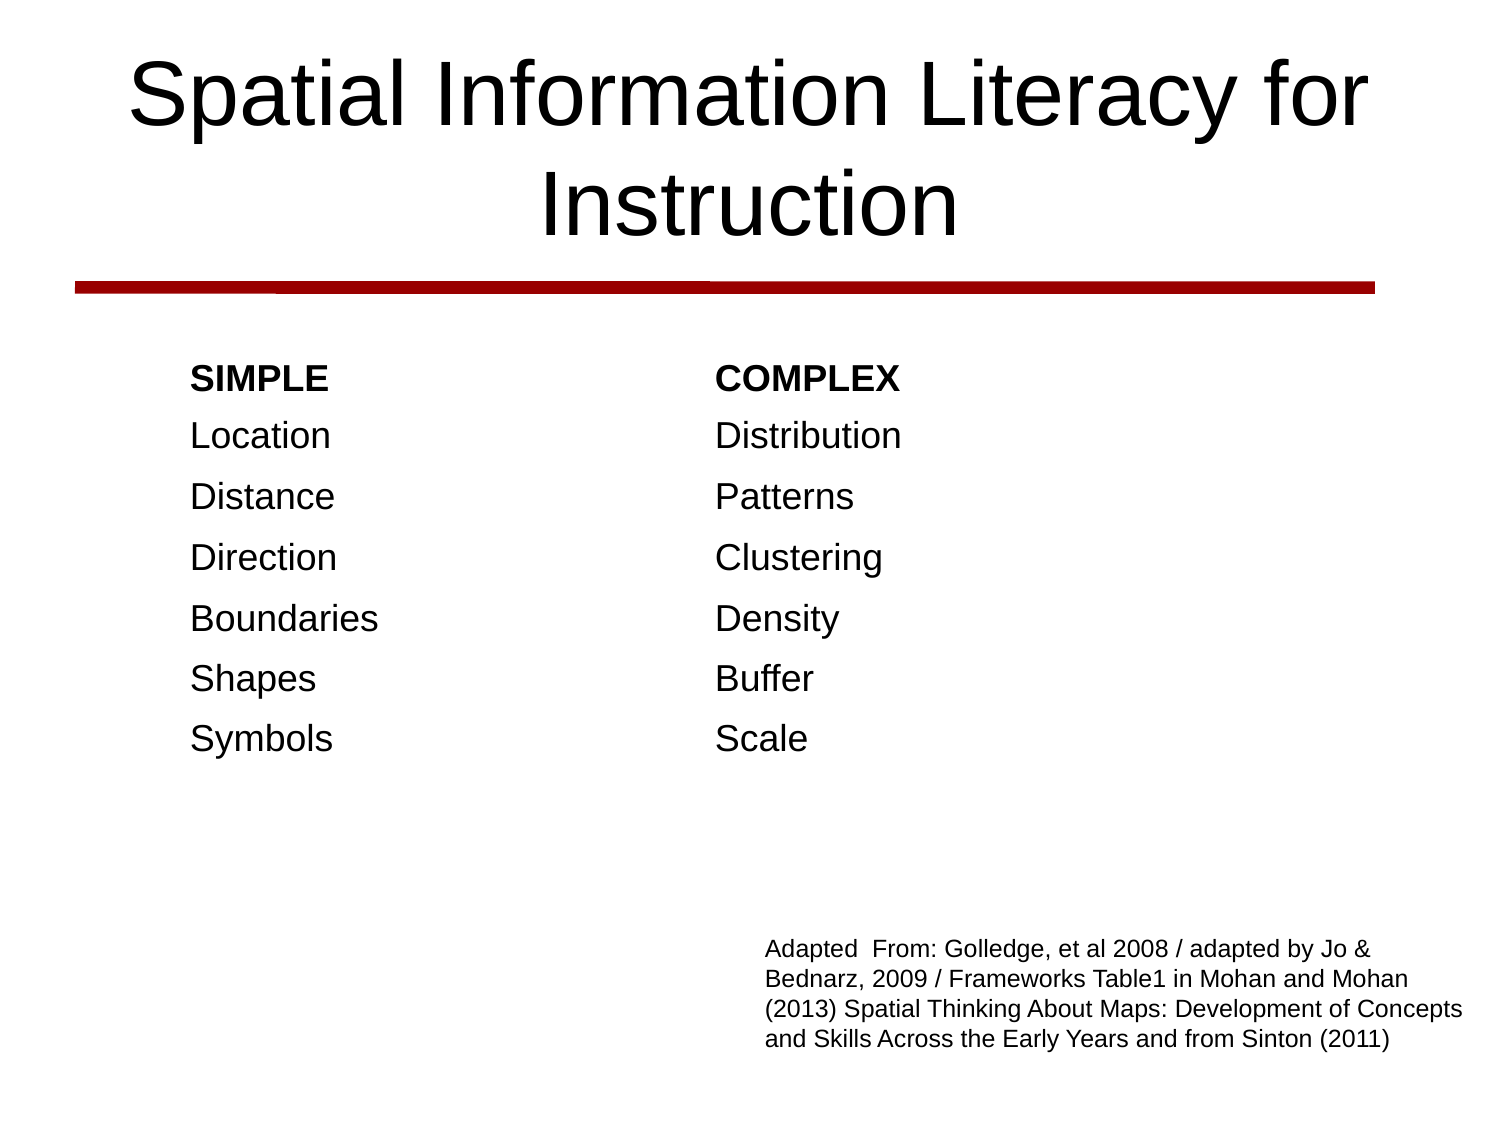

# Spatial Information Literacy for Instruction

| SIMPLE | COMPLEX |
| --- | --- |
| Location | Distribution |
| Distance | Patterns |
| Direction | Clustering |
| Boundaries | Density |
| Shapes | Buffer |
| Symbols | Scale |
Adapted  From: Golledge, et al 2008 / adapted by Jo & Bednarz, 2009 / Frameworks Table1 in Mohan and Mohan (2013) Spatial Thinking About Maps: Development of Concepts and Skills Across the Early Years and from Sinton (2011)